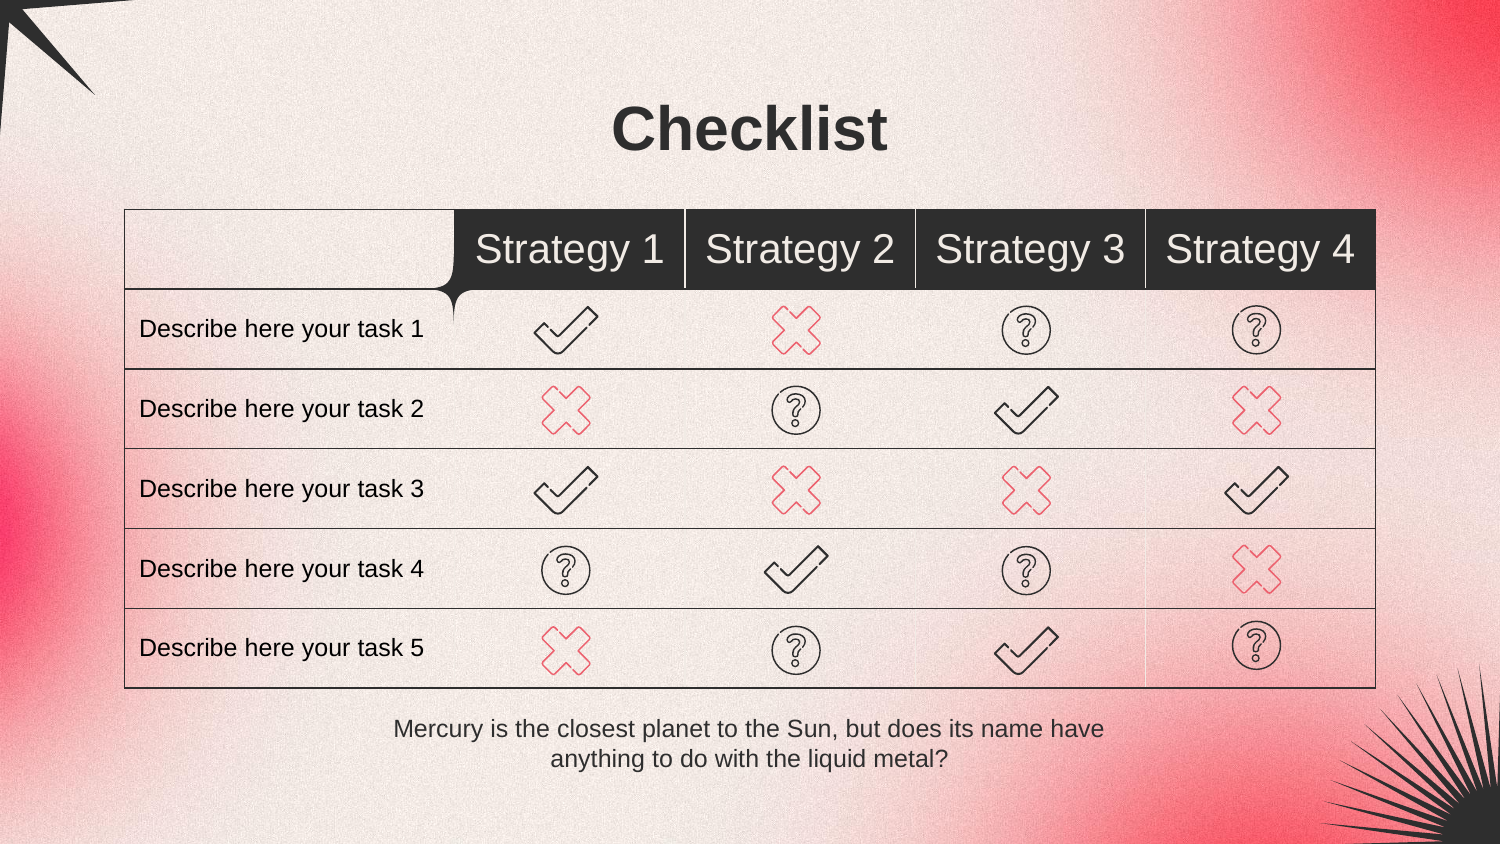

# Checklist
|  | Strategy 1 | Strategy 2 | Strategy 3 | Strategy 4 |
| --- | --- | --- | --- | --- |
| Describe here your task 1 |  |  |  |  |
| Describe here your task 2 |  |  |  |  |
| Describe here your task 3 |  |  |  |  |
| Describe here your task 4 |  |  |  |  |
| Describe here your task 5 |  |  |  |  |

Mercury is the closest planet to the Sun, but does its name have anything to do with the liquid metal?